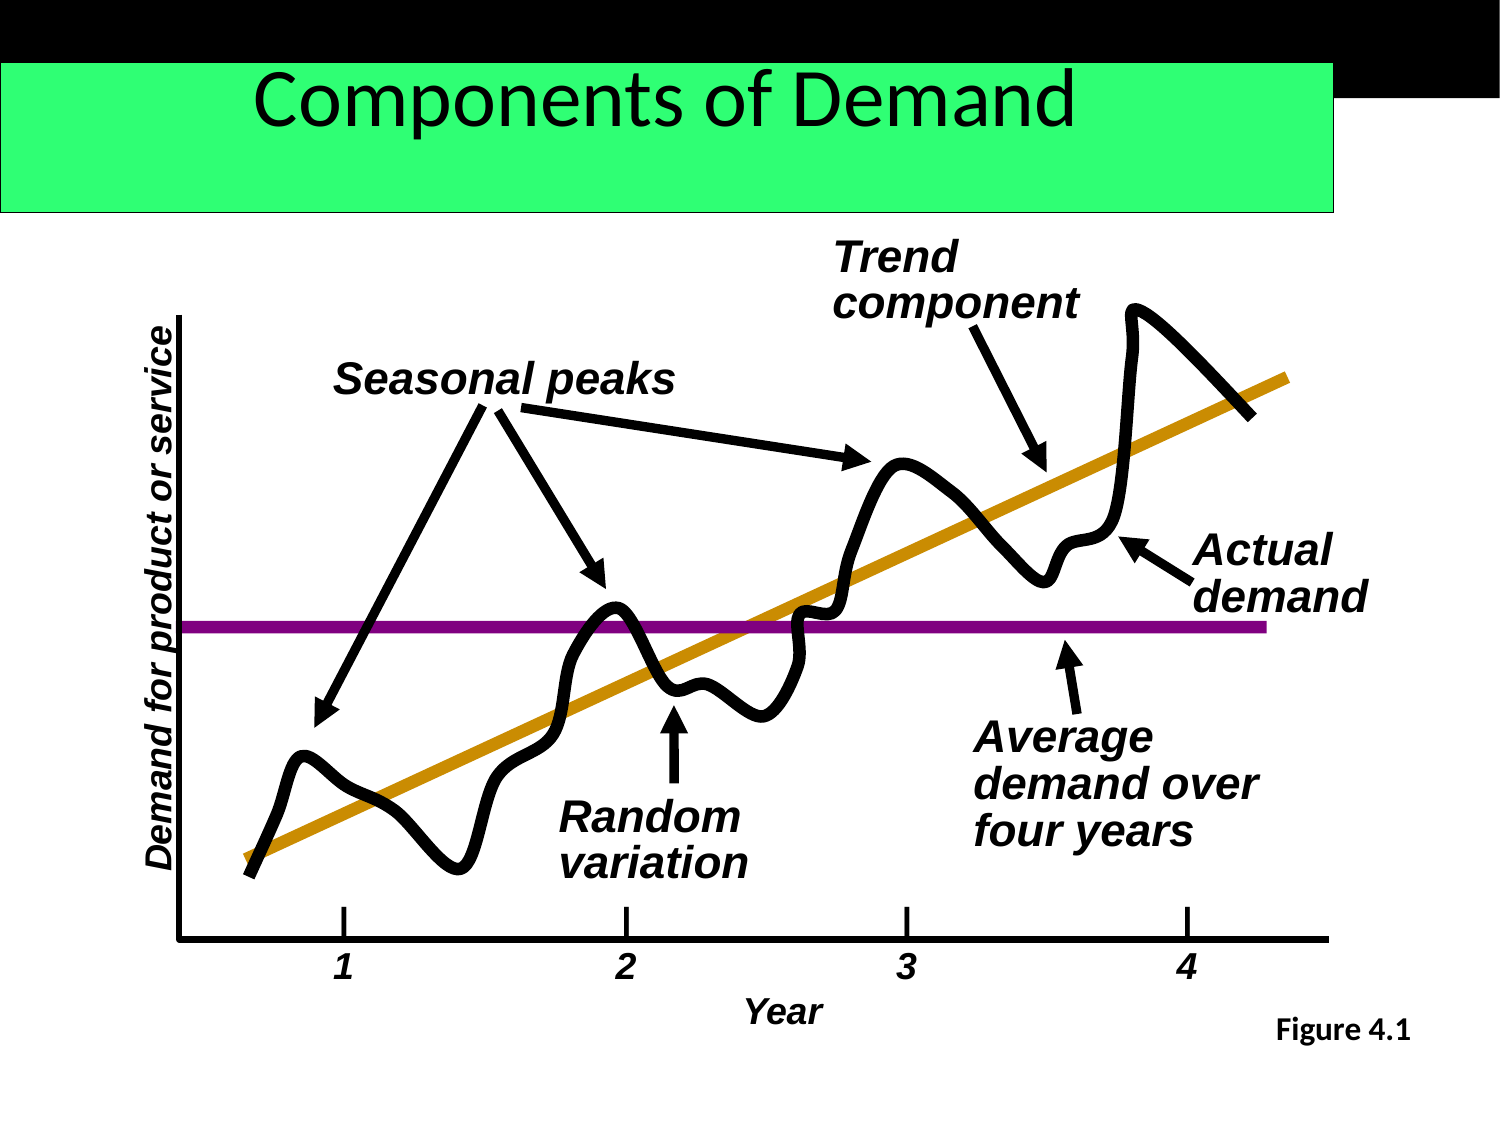

Components of Demand
Trend component

Demand for product or service
	|	|		|	|
	1	2		3	4
			Year
Seasonal peaks

Actual demand

Average demand over four years

Random variation
Figure 4.1